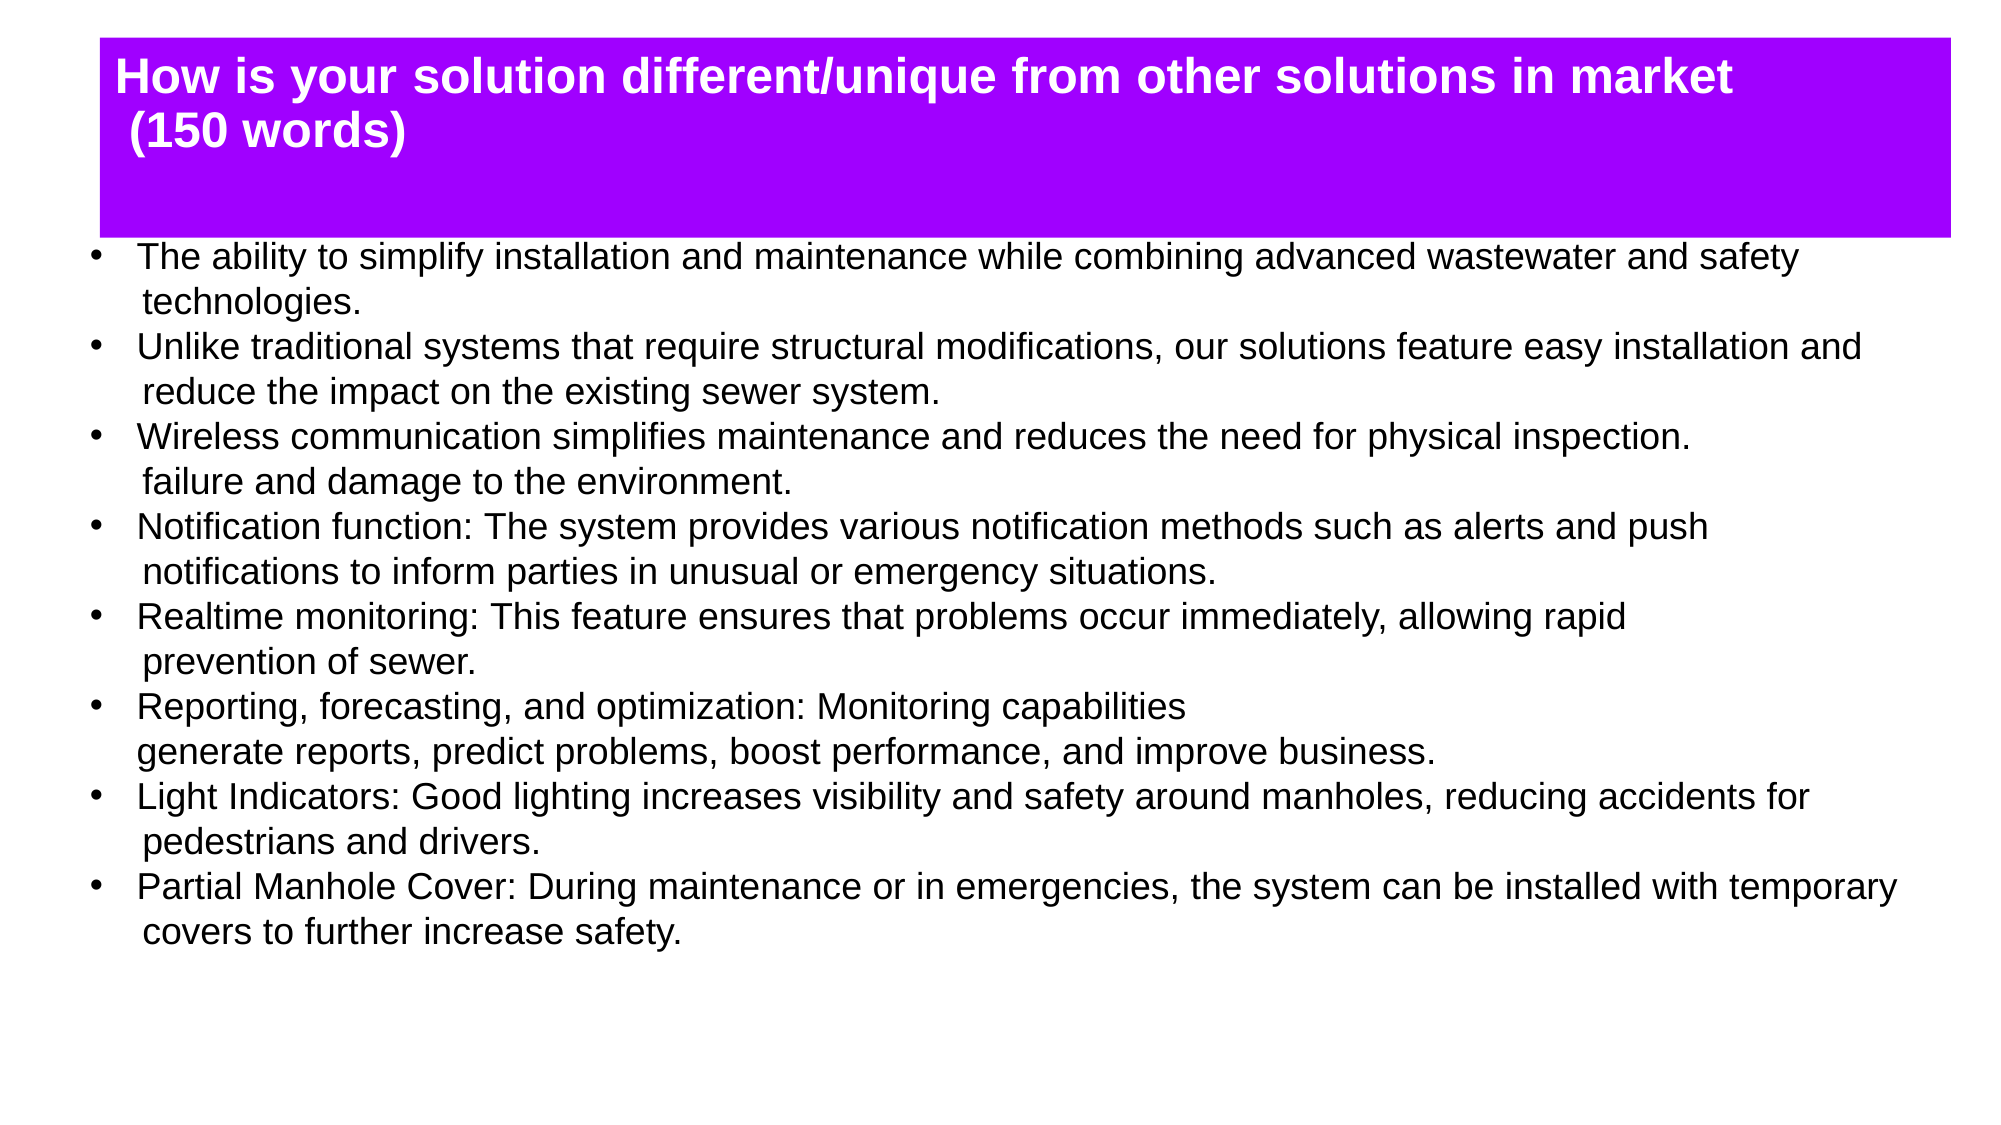

# How is your solution different/unique from other solutions in market  (150 words)
The ability to simplify installation and maintenance while combining advanced wastewater and safety
     technologies.
Unlike traditional systems that require structural modifications, our solutions feature easy installation and
     reduce the impact on the existing sewer system.
Wireless communication simplifies maintenance and reduces the need for physical inspection.
     failure and damage to the environment.
Notification function: The system provides various notification methods such as alerts and push
     notifications to inform parties in unusual or emergency situations.
Realtime monitoring: This feature ensures that problems occur immediately, allowing rapid
     prevention of sewer.
Reporting, forecasting, and optimization: Monitoring capabilities generate reports, predict problems, boost performance, and improve business.
Light Indicators: Good lighting increases visibility and safety around manholes, reducing accidents for
     pedestrians and drivers.
Partial Manhole Cover: During maintenance or in emergencies, the system can be installed with temporary
     covers to further increase safety.